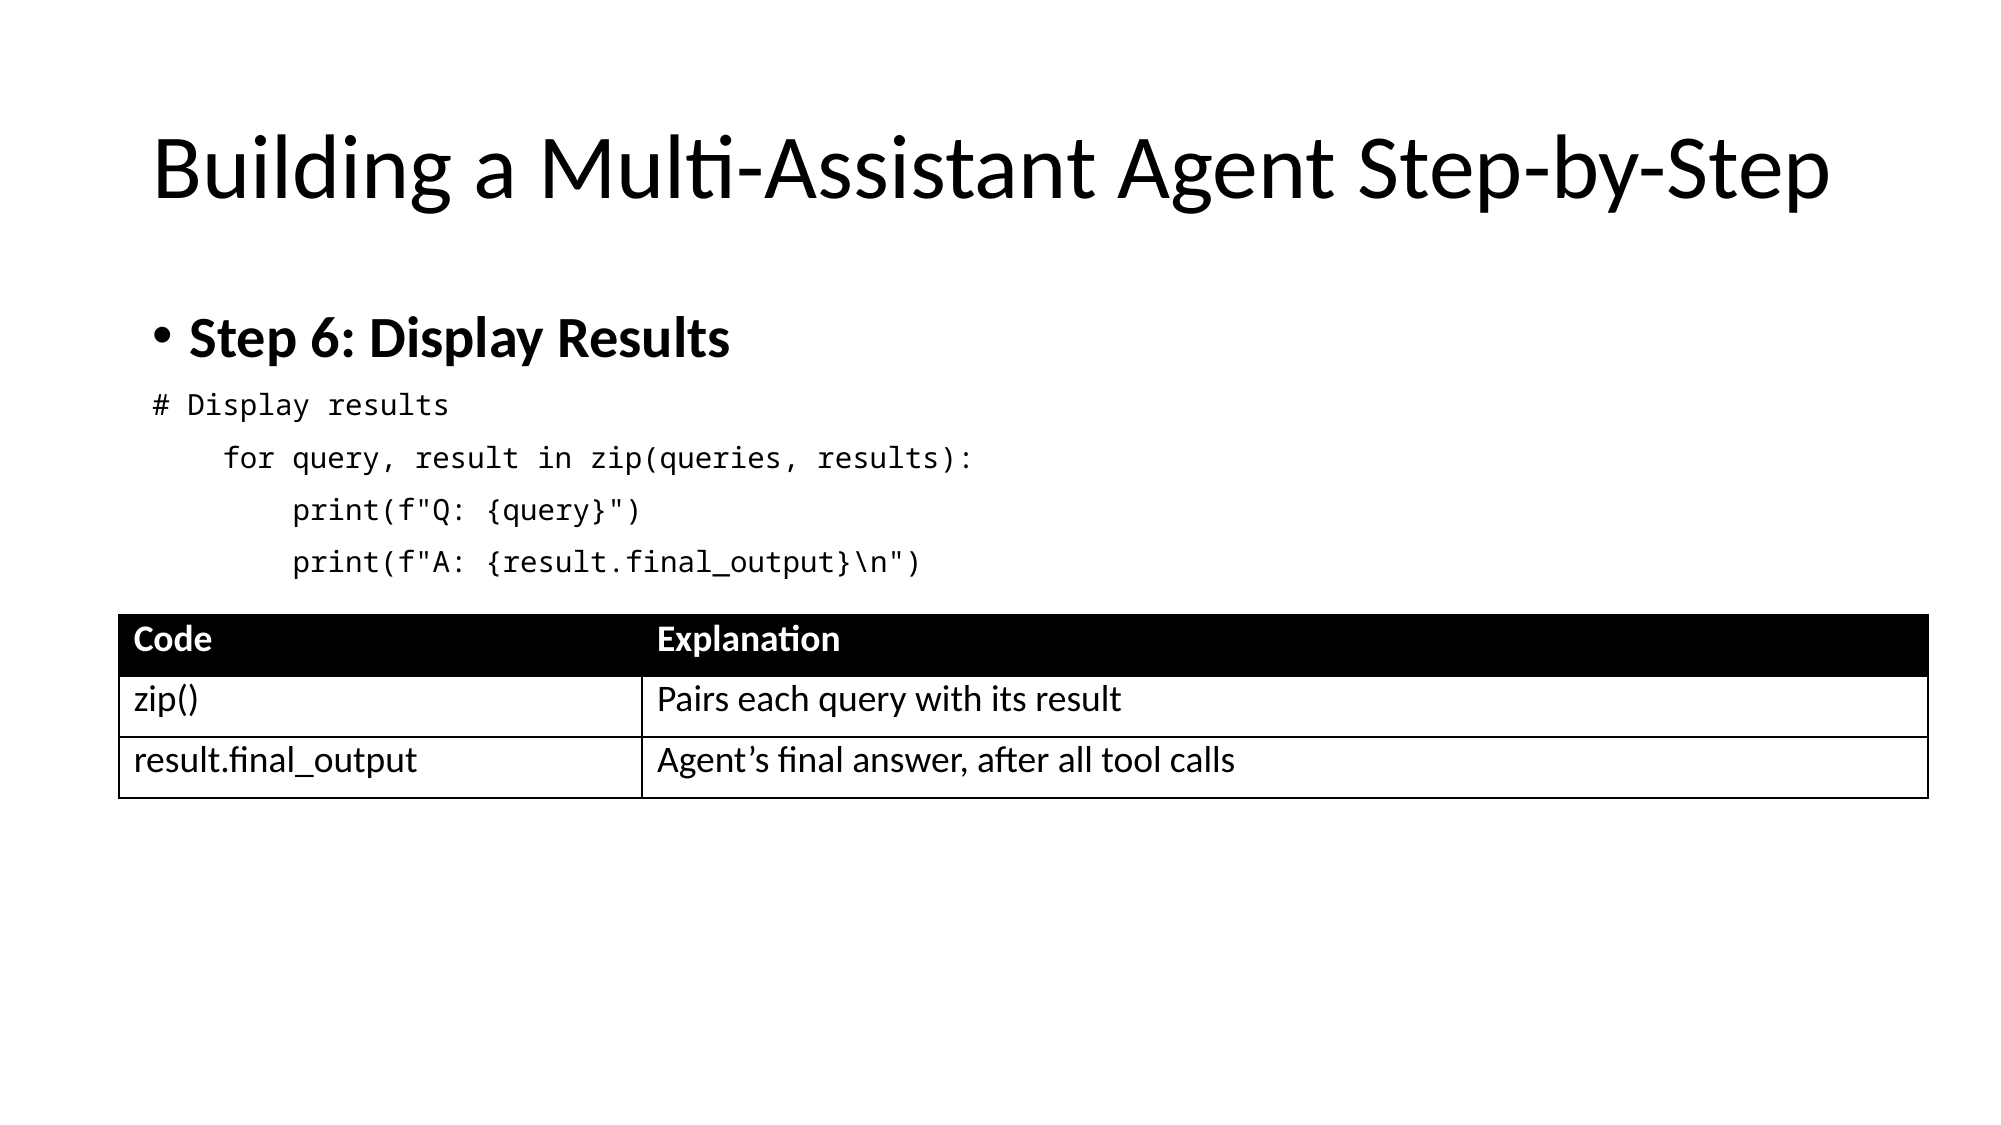

# Building a Multi-Assistant Agent Step-by-Step
Step 6: Display Results
# Display results
    for query, result in zip(queries, results):
        print(f"Q: {query}")
        print(f"A: {result.final_output}\n")
| Code | Explanation |
| --- | --- |
| zip() | Pairs each query with its result |
| result.final\_output | Agent’s final answer, after all tool calls |